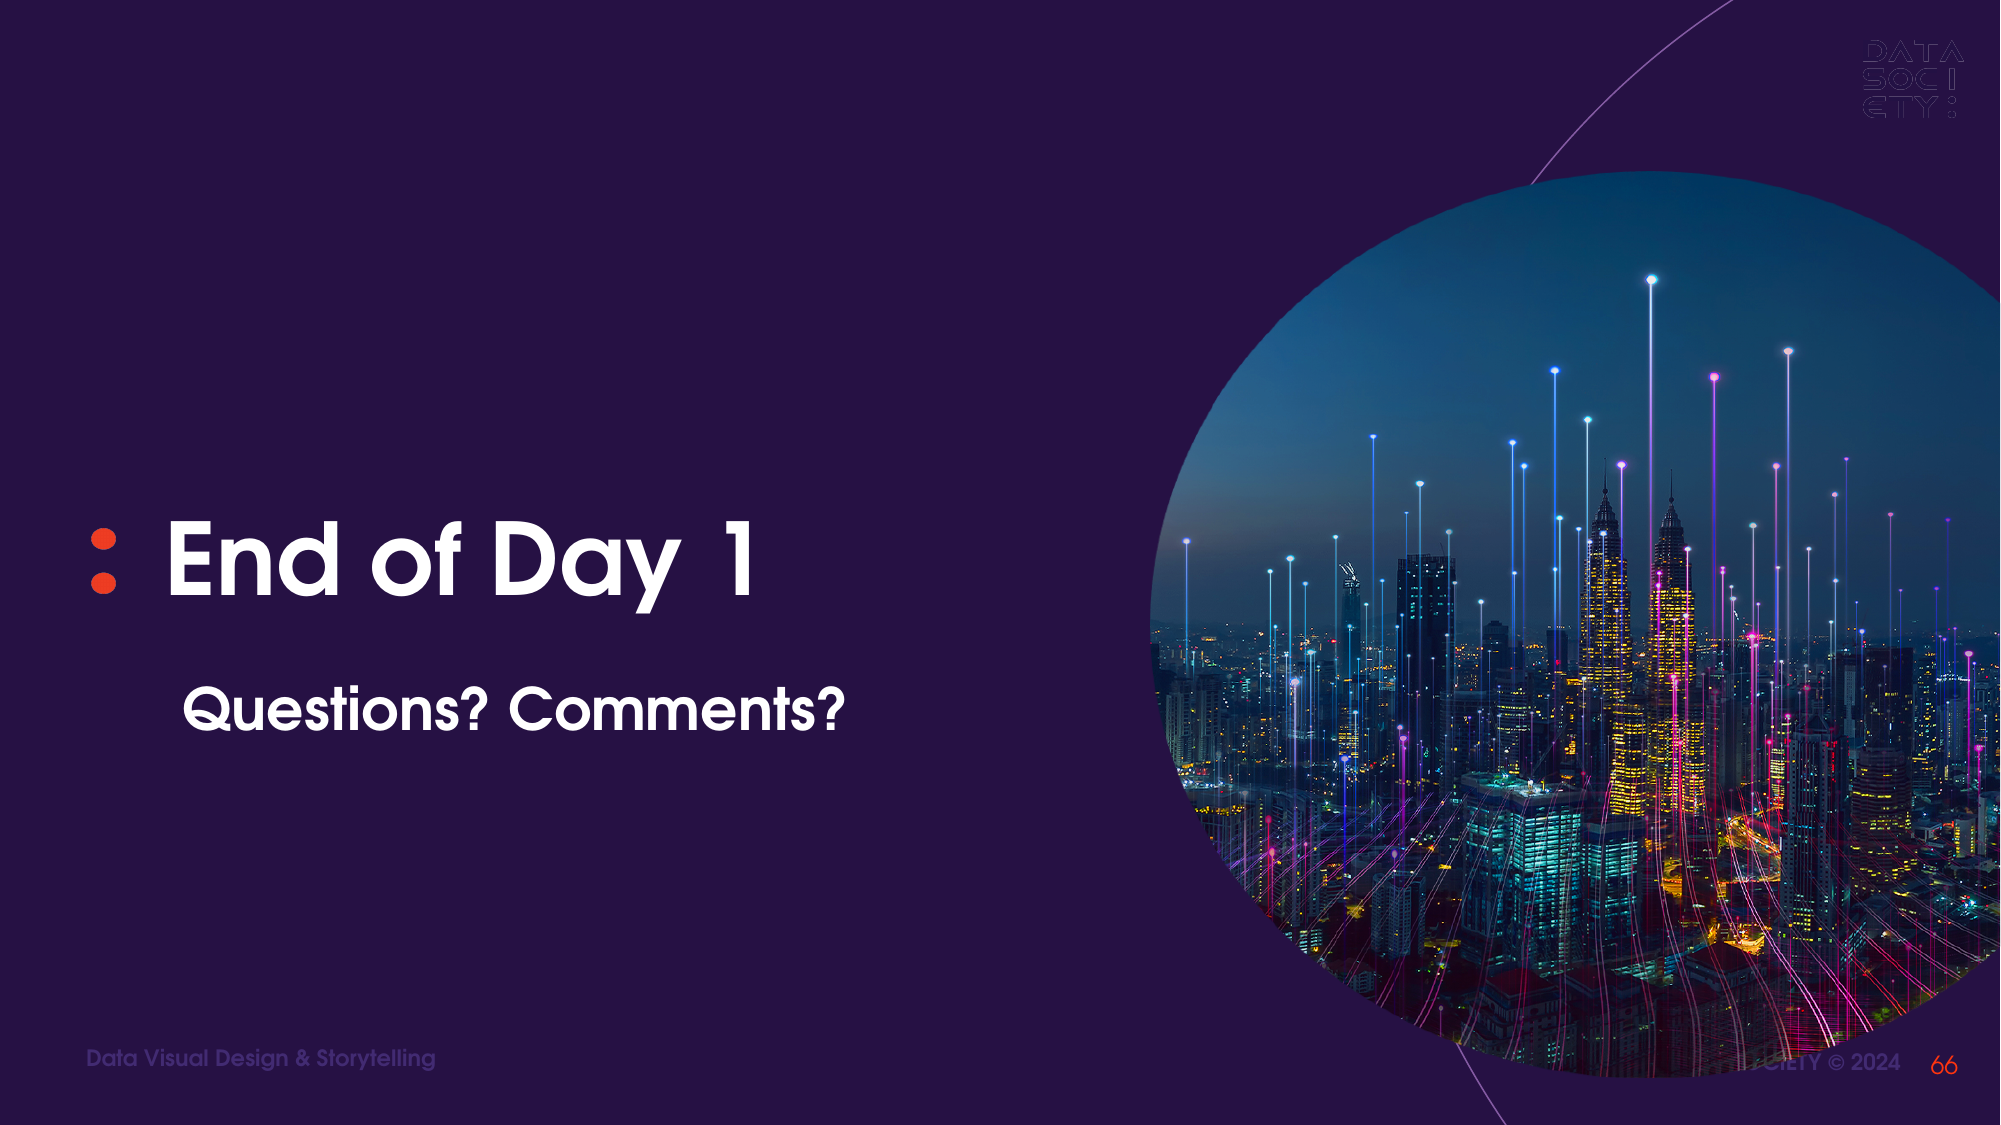

# End of Day 1
Questions? Comments?
66